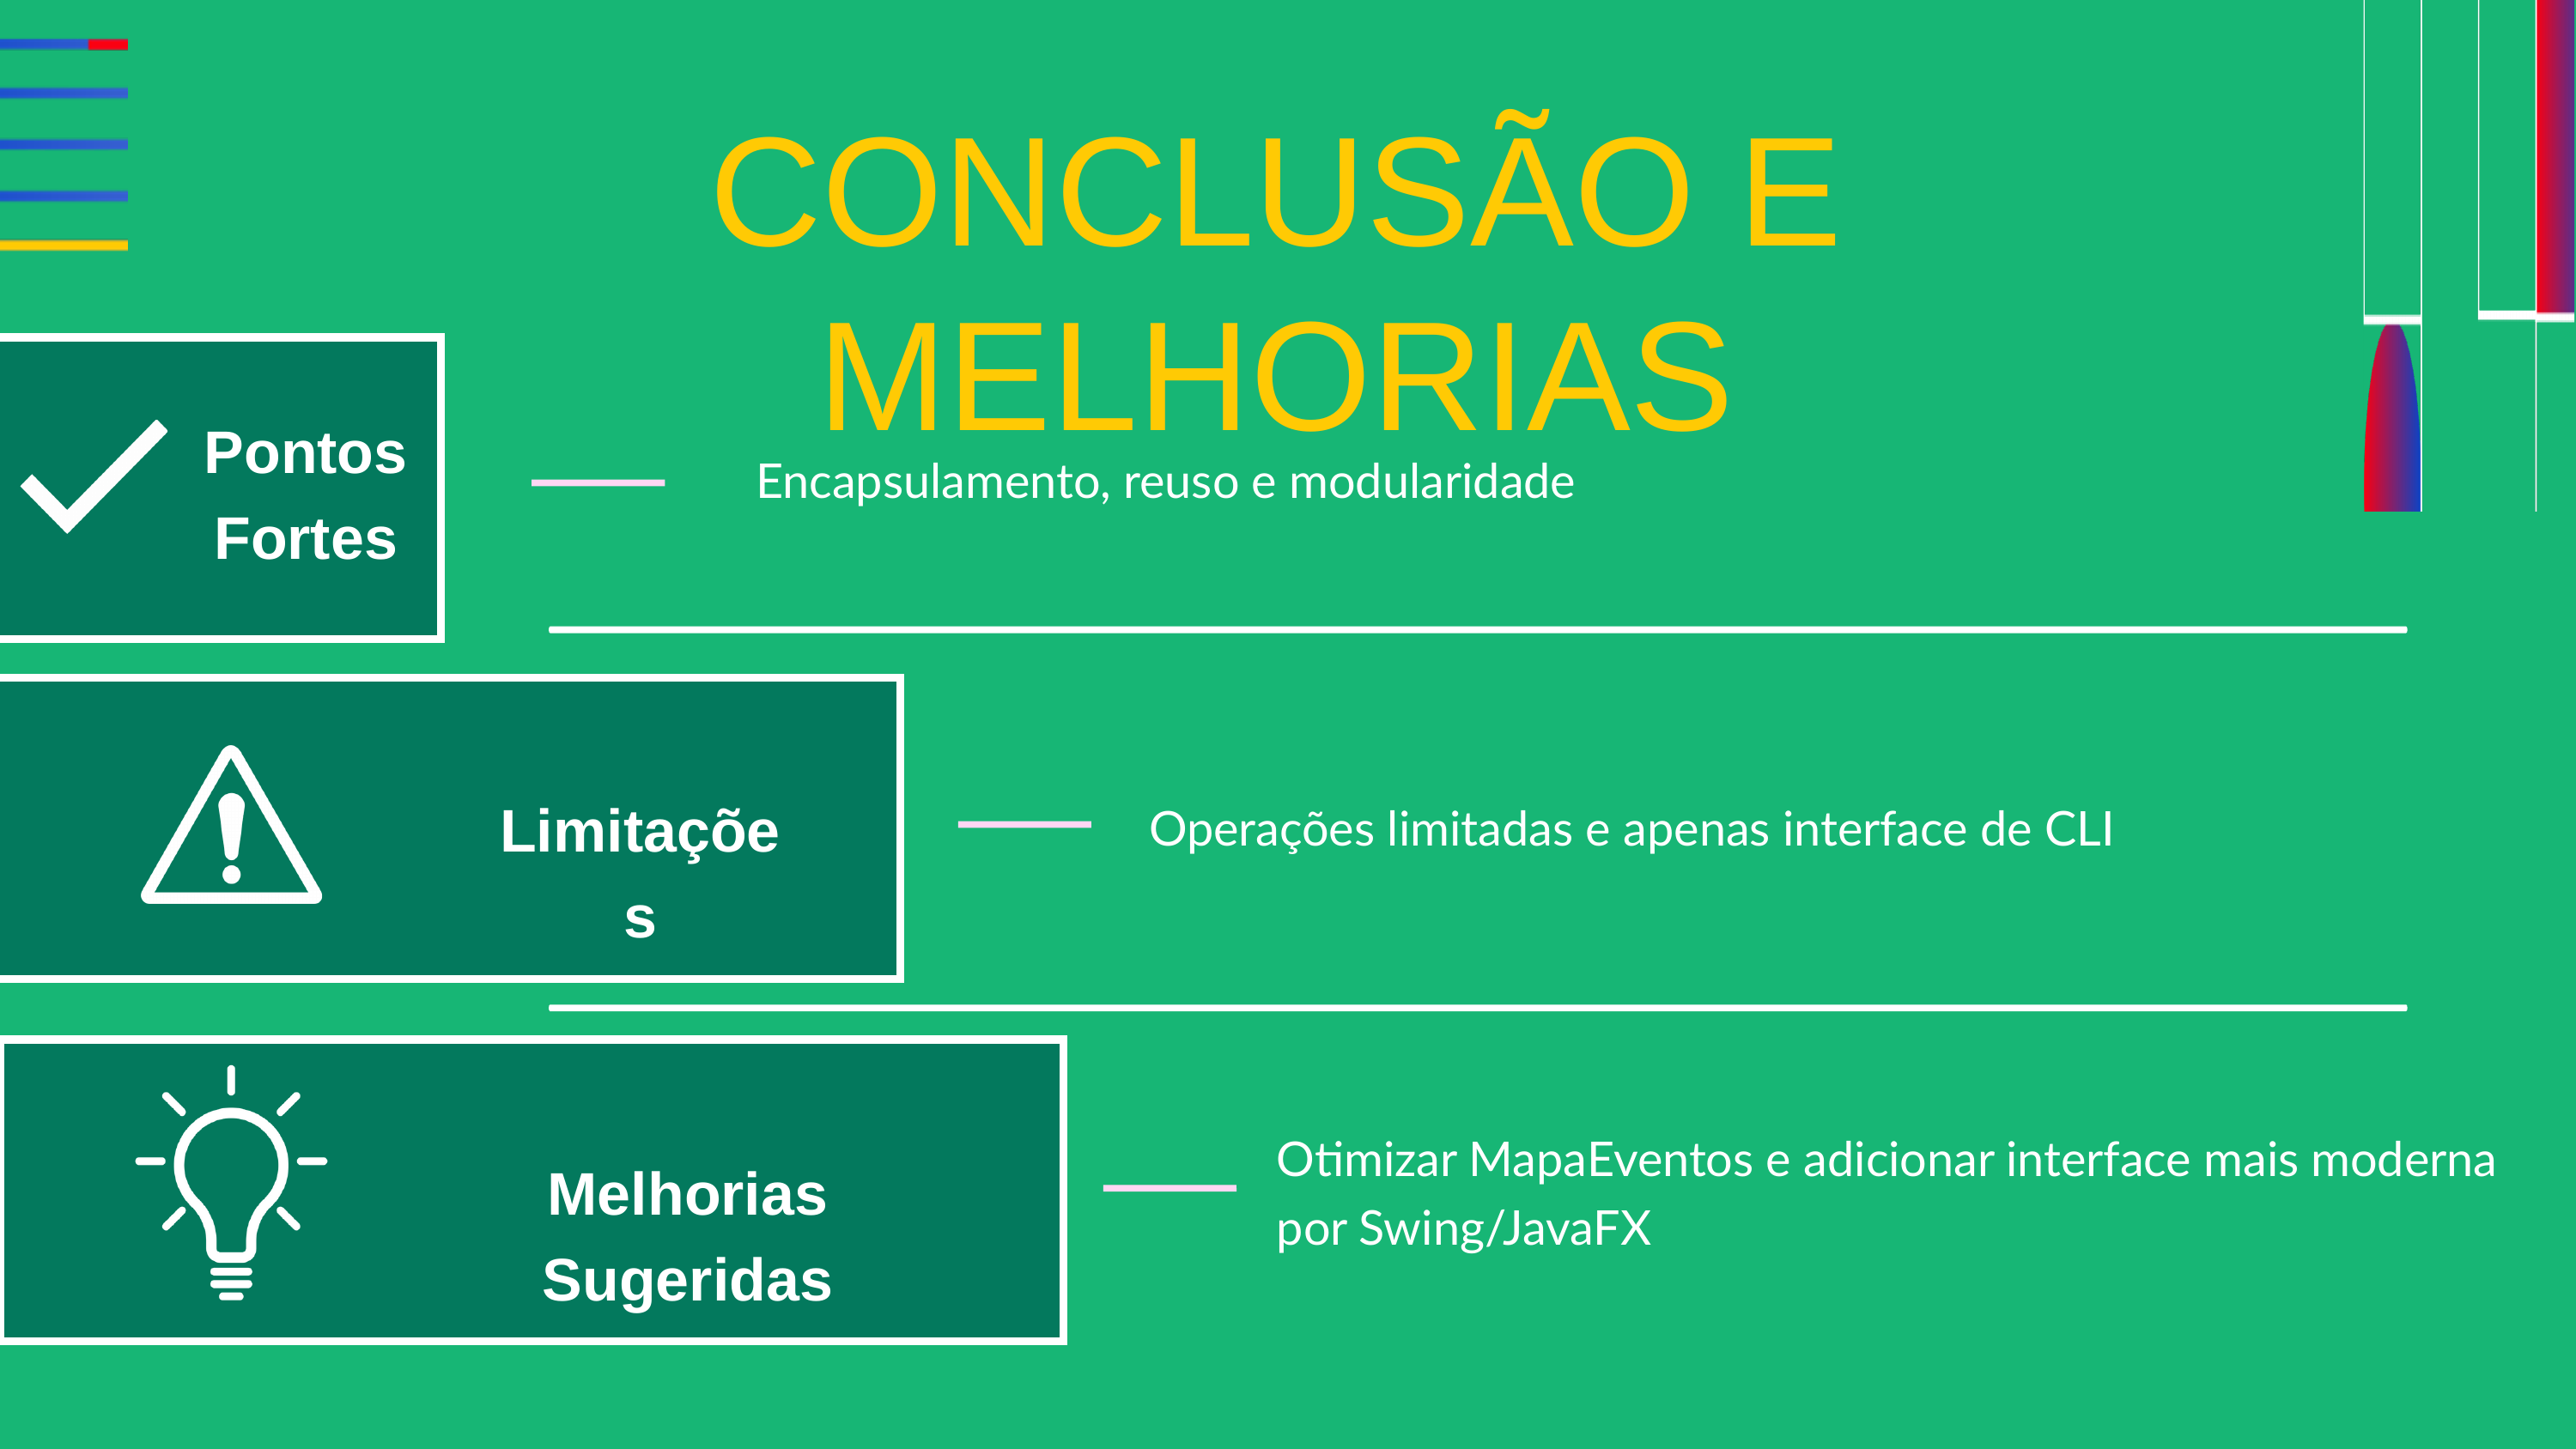

CONCLUSÃO E MELHORIAS

Pontos Fortes

Encapsulamento, reuso e modularidade

Limitações
Operações limitadas e apenas interface de CLI

Otimizar MapaEventos e adicionar interface mais moderna por Swing/JavaFX
Melhorias Sugeridas